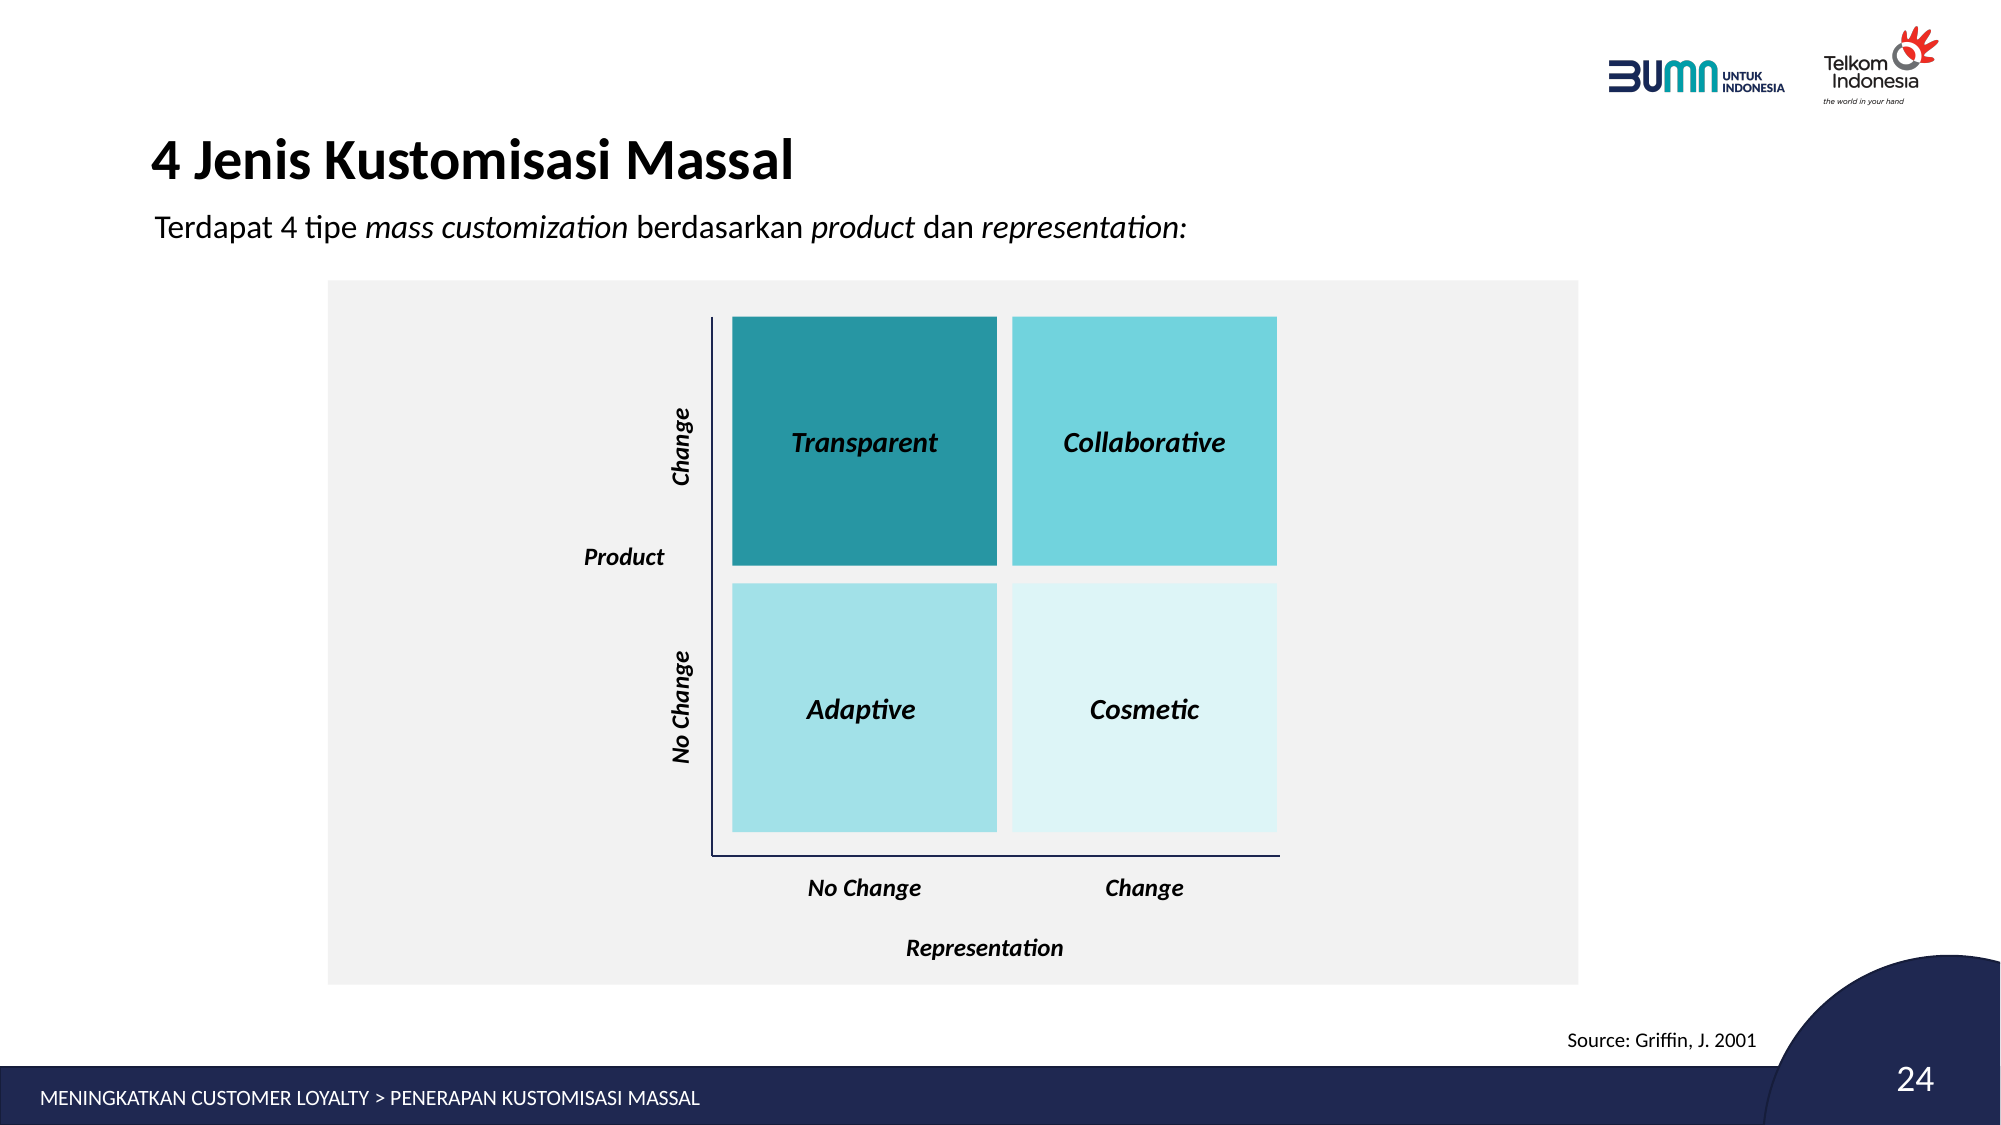

# 4 Jenis Kustomisasi Massal
Terdapat 4 tipe mass customization berdasarkan product dan representation:

Transparent
Collaborative
Change
Product
Adaptive
Cosmetic
No Change
No Change
Change
Representation
Source: Griffin, J. 2001
MENINGKATKAN CUSTOMER LOYALTY > PENERAPAN KUSTOMISASI MASSAL